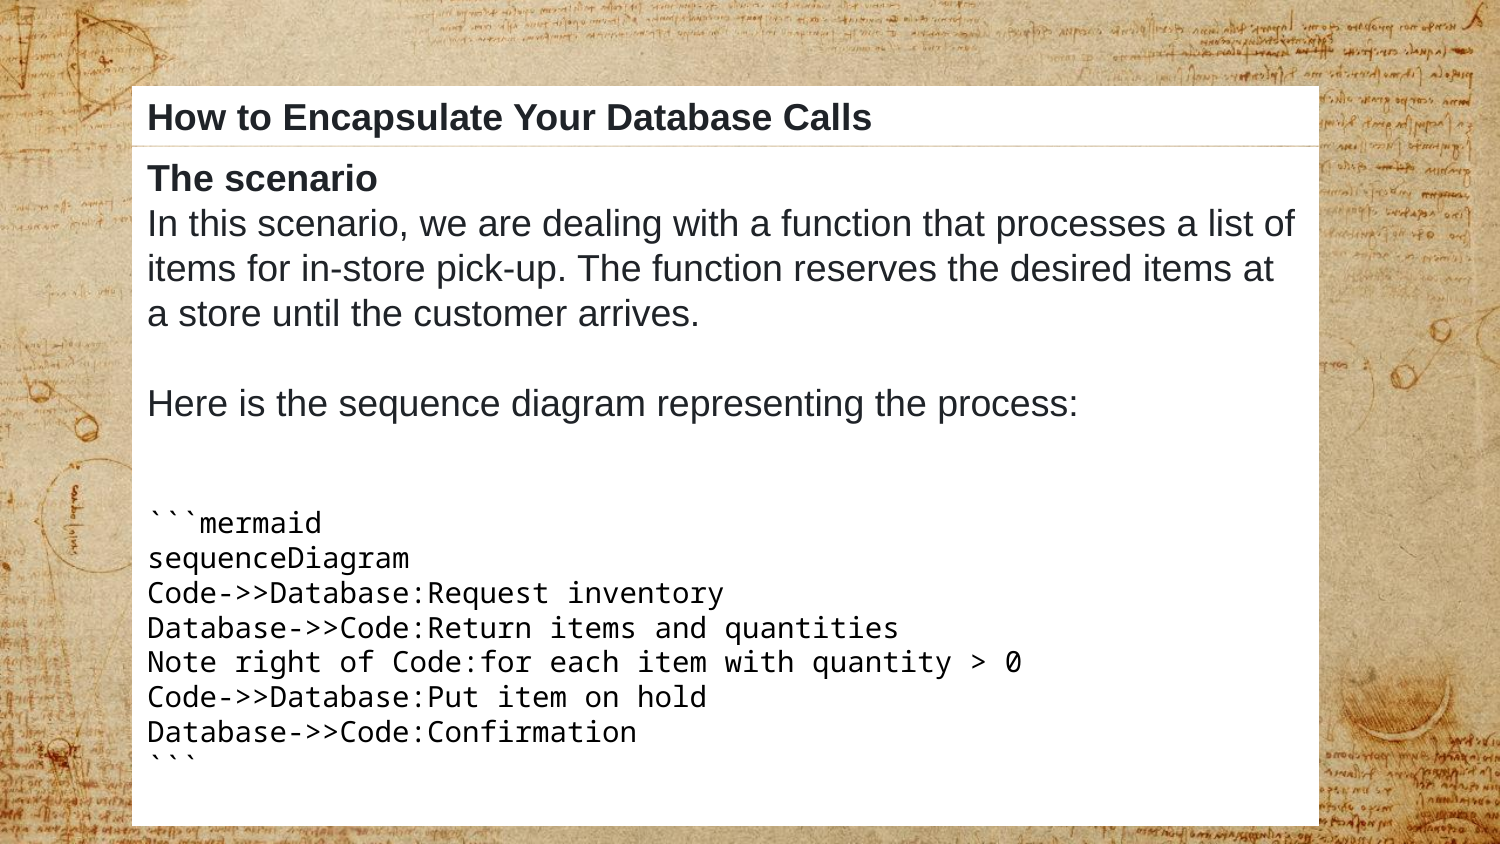

How to Encapsulate Your Database Calls
The scenario
In this scenario, we are dealing with a function that processes a list of items for in-store pick-up. The function reserves the desired items at a store until the customer arrives.

Here is the sequence diagram representing the process:

```mermaid
sequenceDiagram
Code->>Database:Request inventory
Database->>Code:Return items and quantities
Note right of Code:for each item with quantity > 0
Code->>Database:Put item on hold
Database->>Code:Confirmation
```